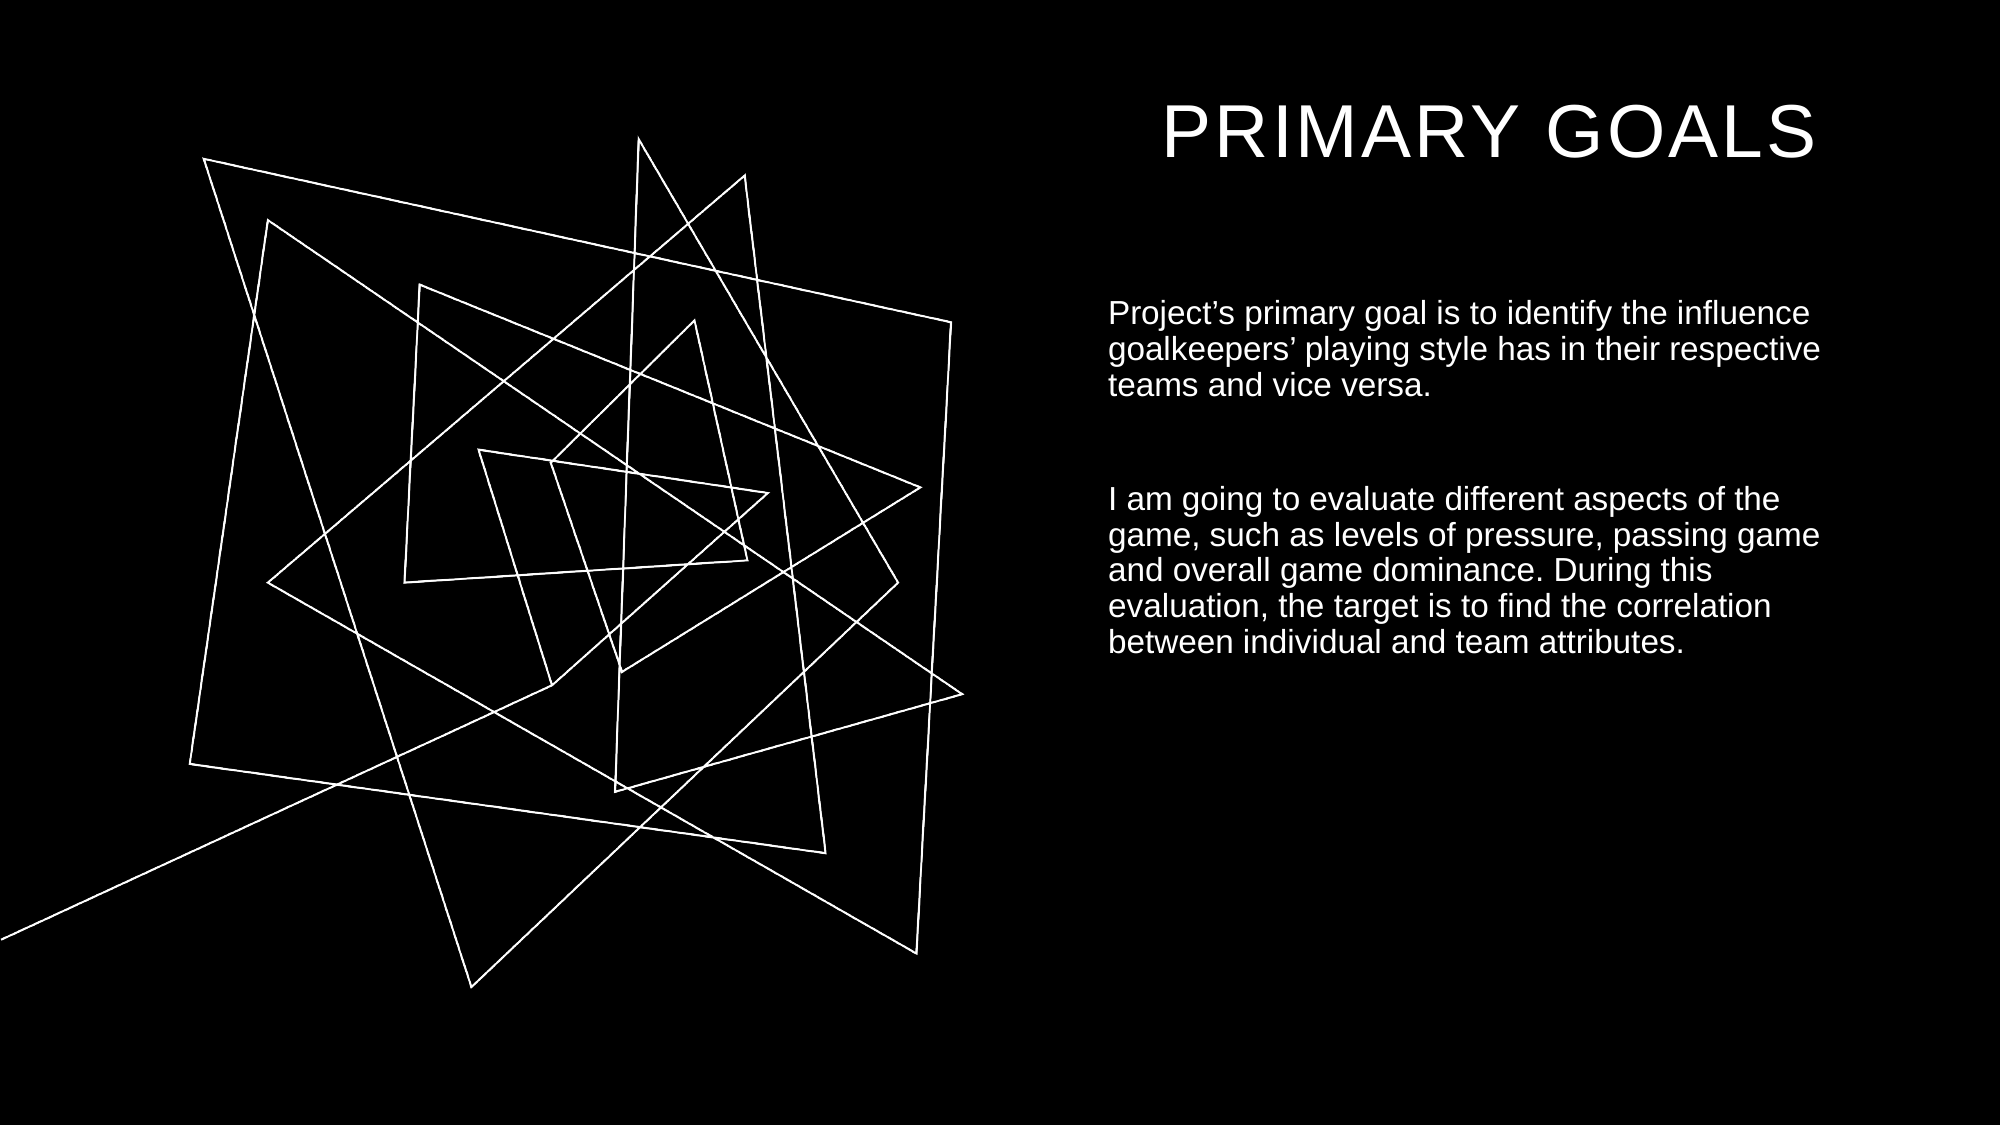

# PRIMARY GOALS
Project’s primary goal is to identify the influence goalkeepers’ playing style has in their respective teams and vice versa.

I am going to evaluate different aspects of the game, such as levels of pressure, passing game and overall game dominance. During this evaluation, the target is to find the correlation between individual and team attributes.